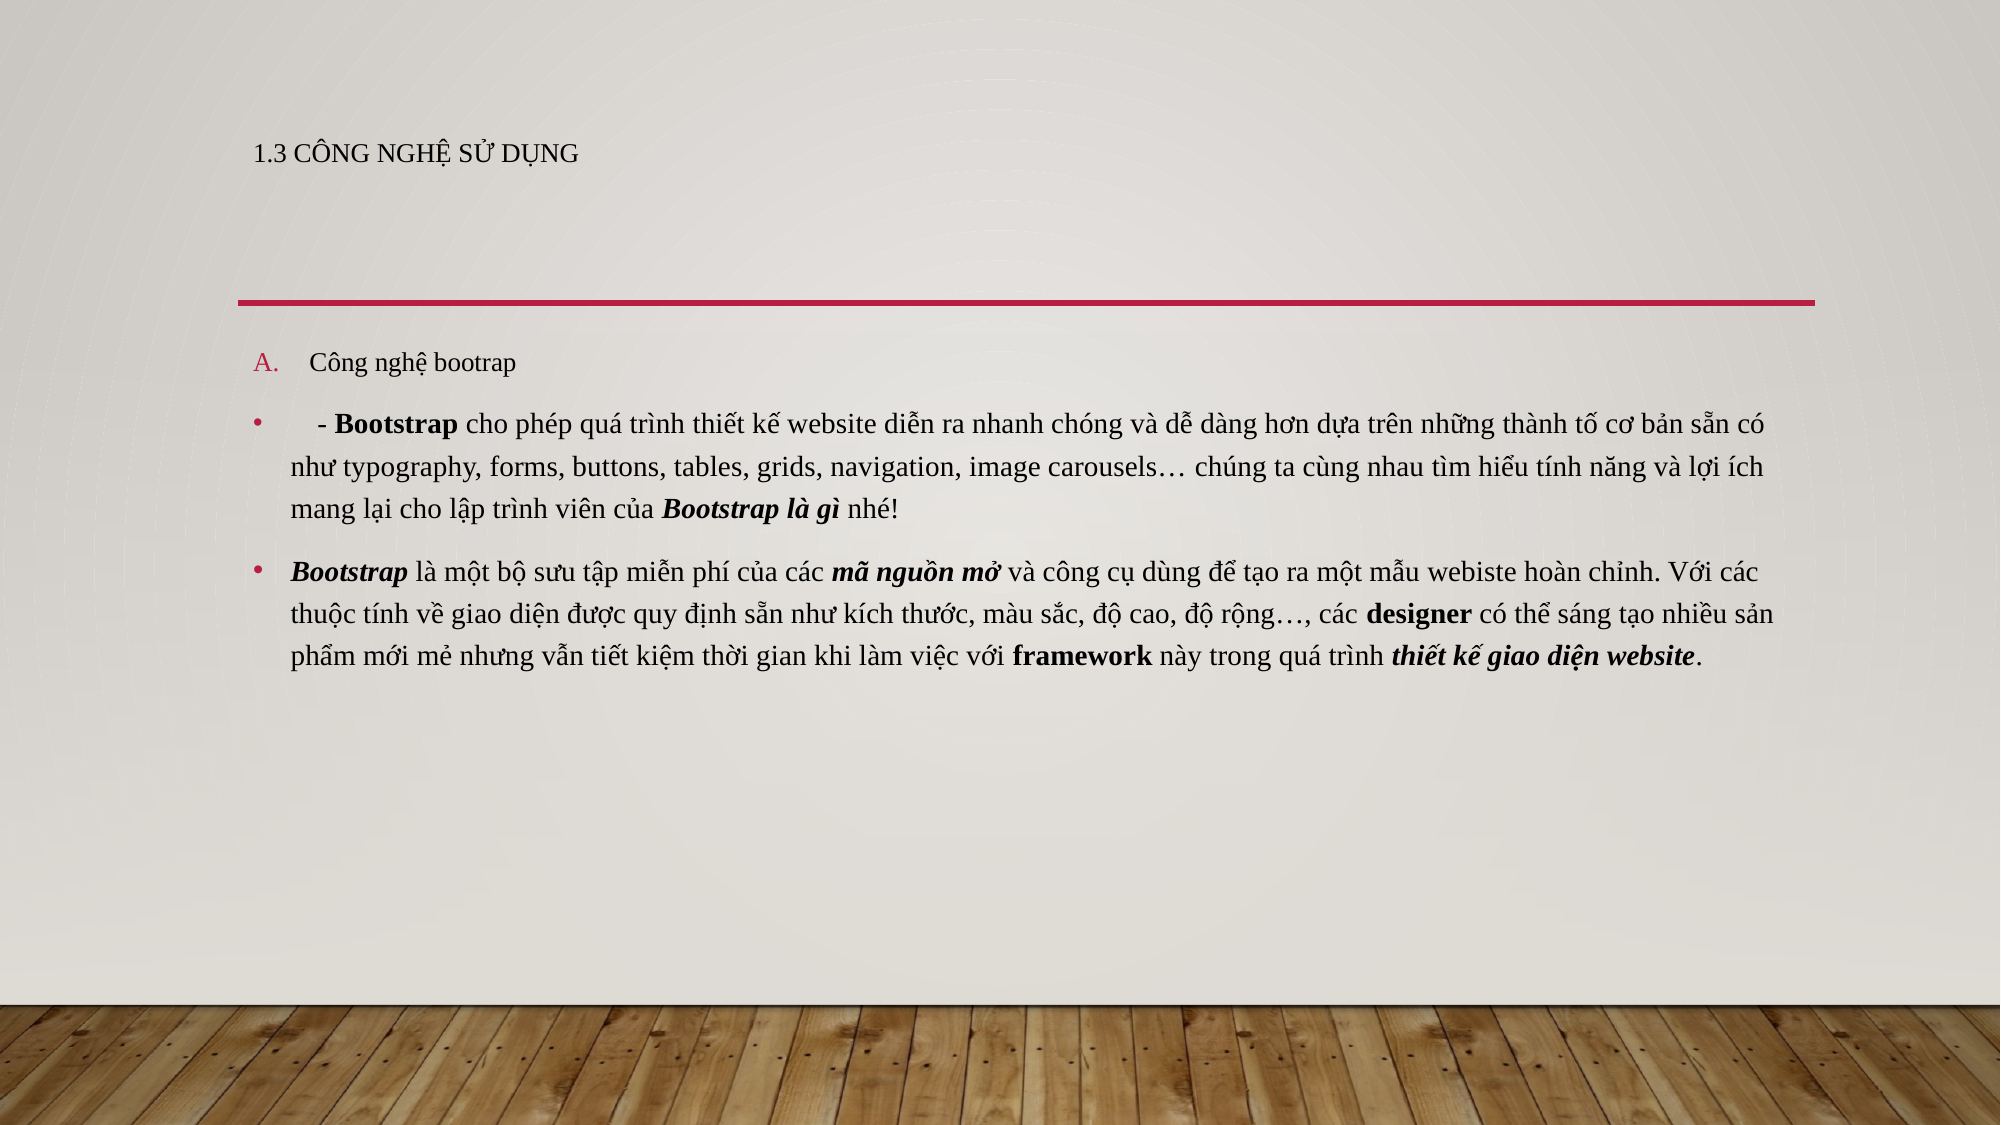

# 1.3 công nghệ sử dụng
Công nghệ bootrap
    - Bootstrap cho phép quá trình thiết kế website diễn ra nhanh chóng và dễ dàng hơn dựa trên những thành tố cơ bản sẵn có như typography, forms, buttons, tables, grids, navigation, image carousels… chúng ta cùng nhau tìm hiểu tính năng và lợi ích mang lại cho lập trình viên của Bootstrap là gì nhé!
Bootstrap là một bộ sưu tập miễn phí của các mã nguồn mở và công cụ dùng để tạo ra một mẫu webiste hoàn chỉnh. Với các thuộc tính về giao diện được quy định sẵn như kích thước, màu sắc, độ cao, độ rộng…, các designer có thể sáng tạo nhiều sản phẩm mới mẻ nhưng vẫn tiết kiệm thời gian khi làm việc với framework này trong quá trình thiết kế giao diện website.